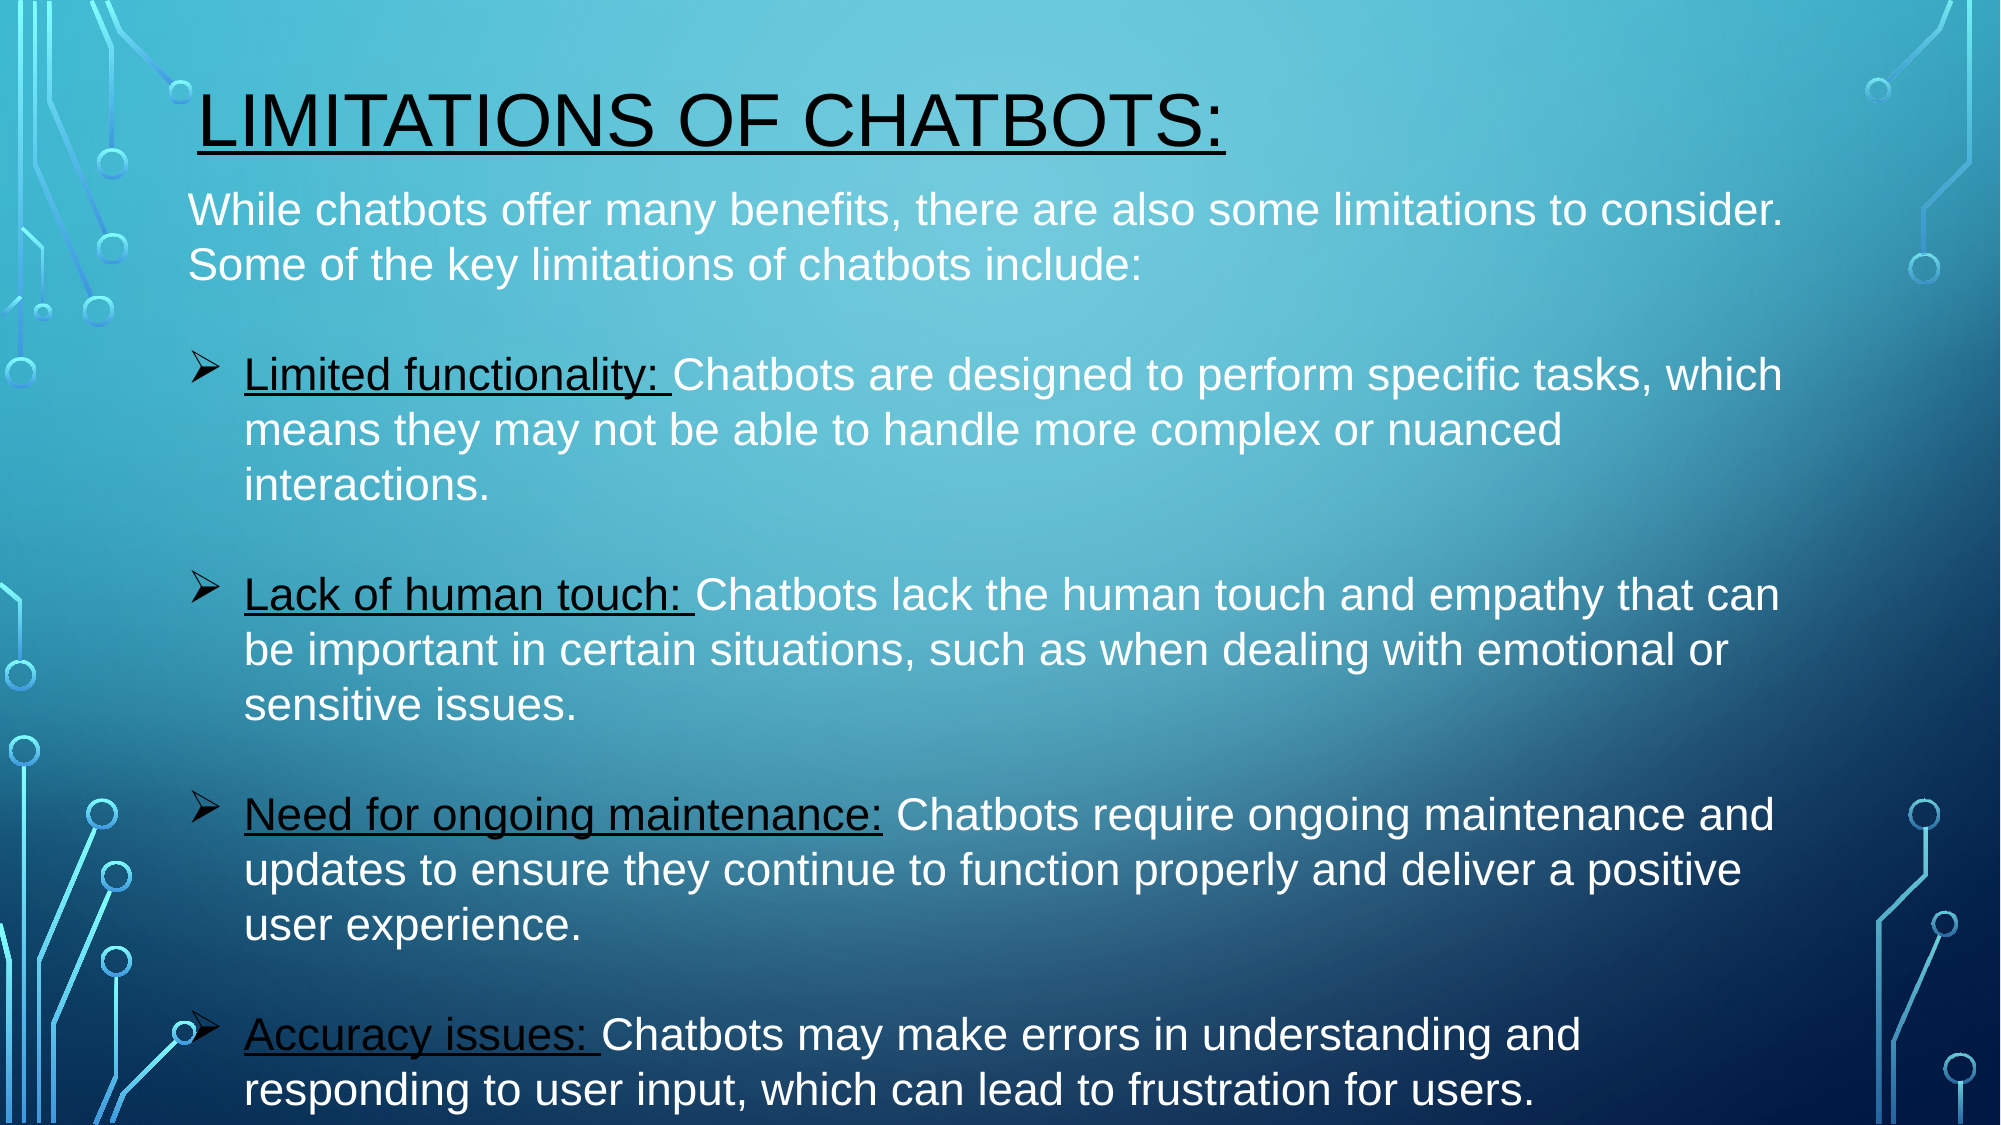

# Limitations of chatbots:
While chatbots offer many benefits, there are also some limitations to consider. Some of the key limitations of chatbots include:

Limited functionality: Chatbots are designed to perform specific tasks, which means they may not be able to handle more complex or nuanced interactions.

Lack of human touch: Chatbots lack the human touch and empathy that can be important in certain situations, such as when dealing with emotional or sensitive issues.

Need for ongoing maintenance: Chatbots require ongoing maintenance and updates to ensure they continue to function properly and deliver a positive user experience.

Accuracy issues: Chatbots may make errors in understanding and responding to user input, which can lead to frustration for users.